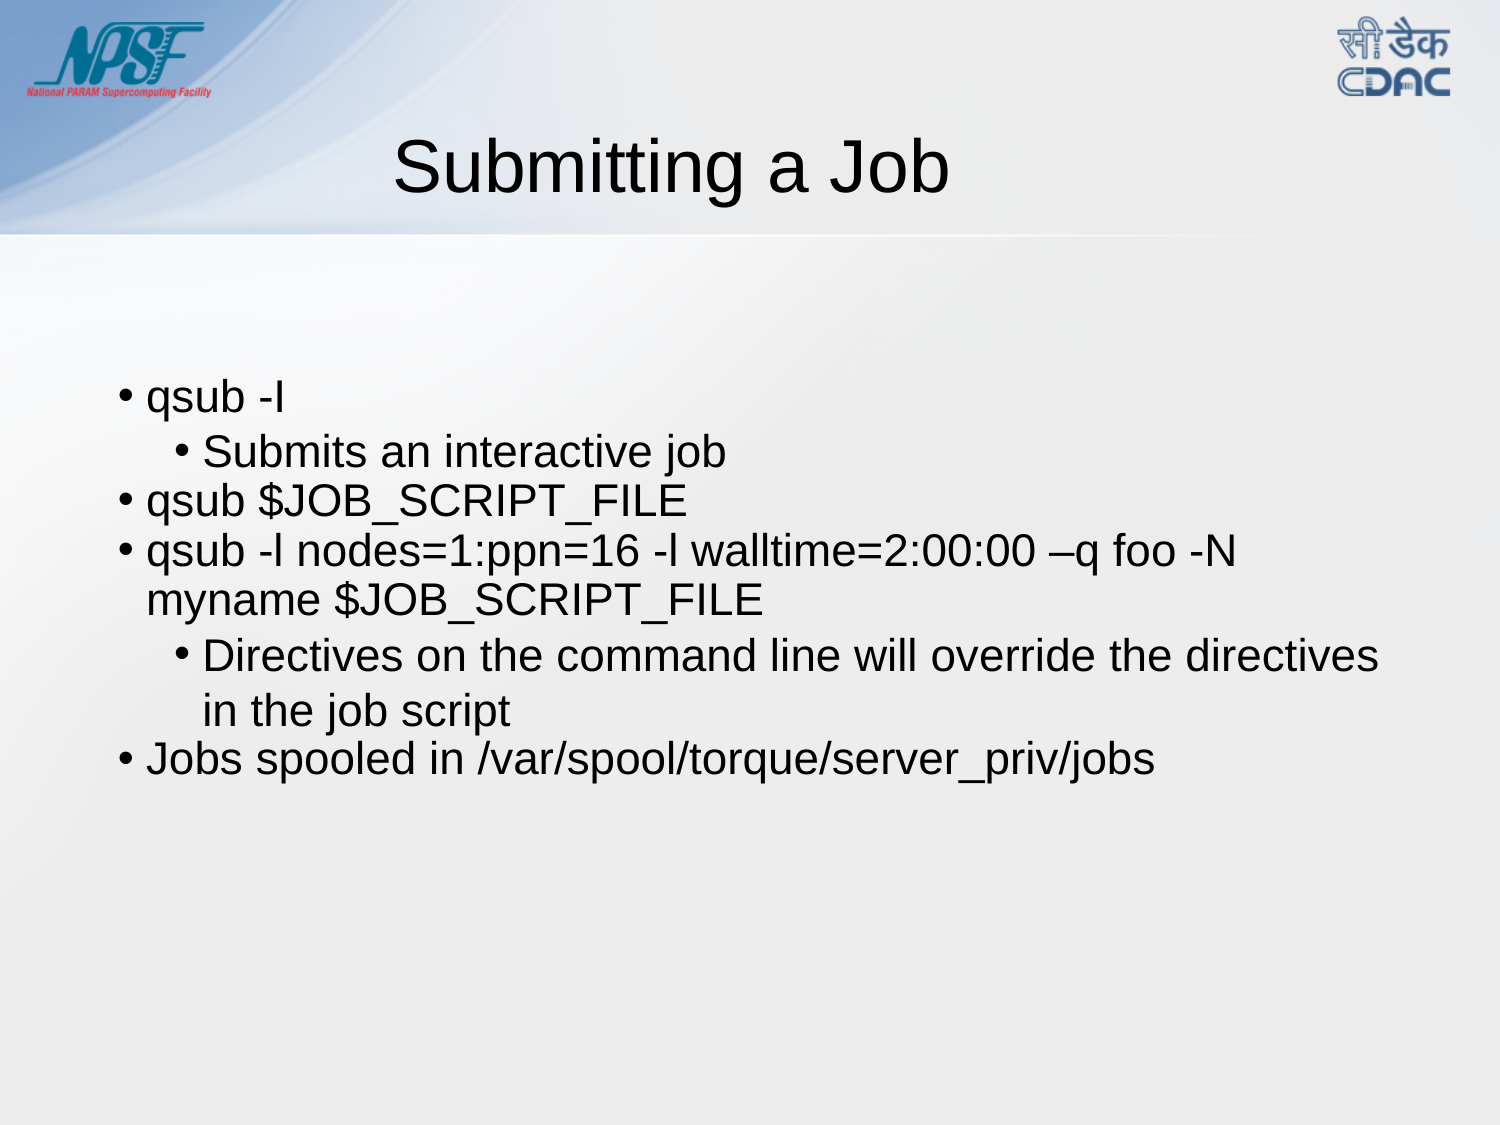

Submitting a Job
qsub -I
Submits an interactive job
qsub $JOB_SCRIPT_FILE
qsub -l nodes=1:ppn=16 -l walltime=2:00:00 –q foo -N myname $JOB_SCRIPT_FILE
Directives on the command line will override the directives in the job script
Jobs spooled in /var/spool/torque/server_priv/jobs